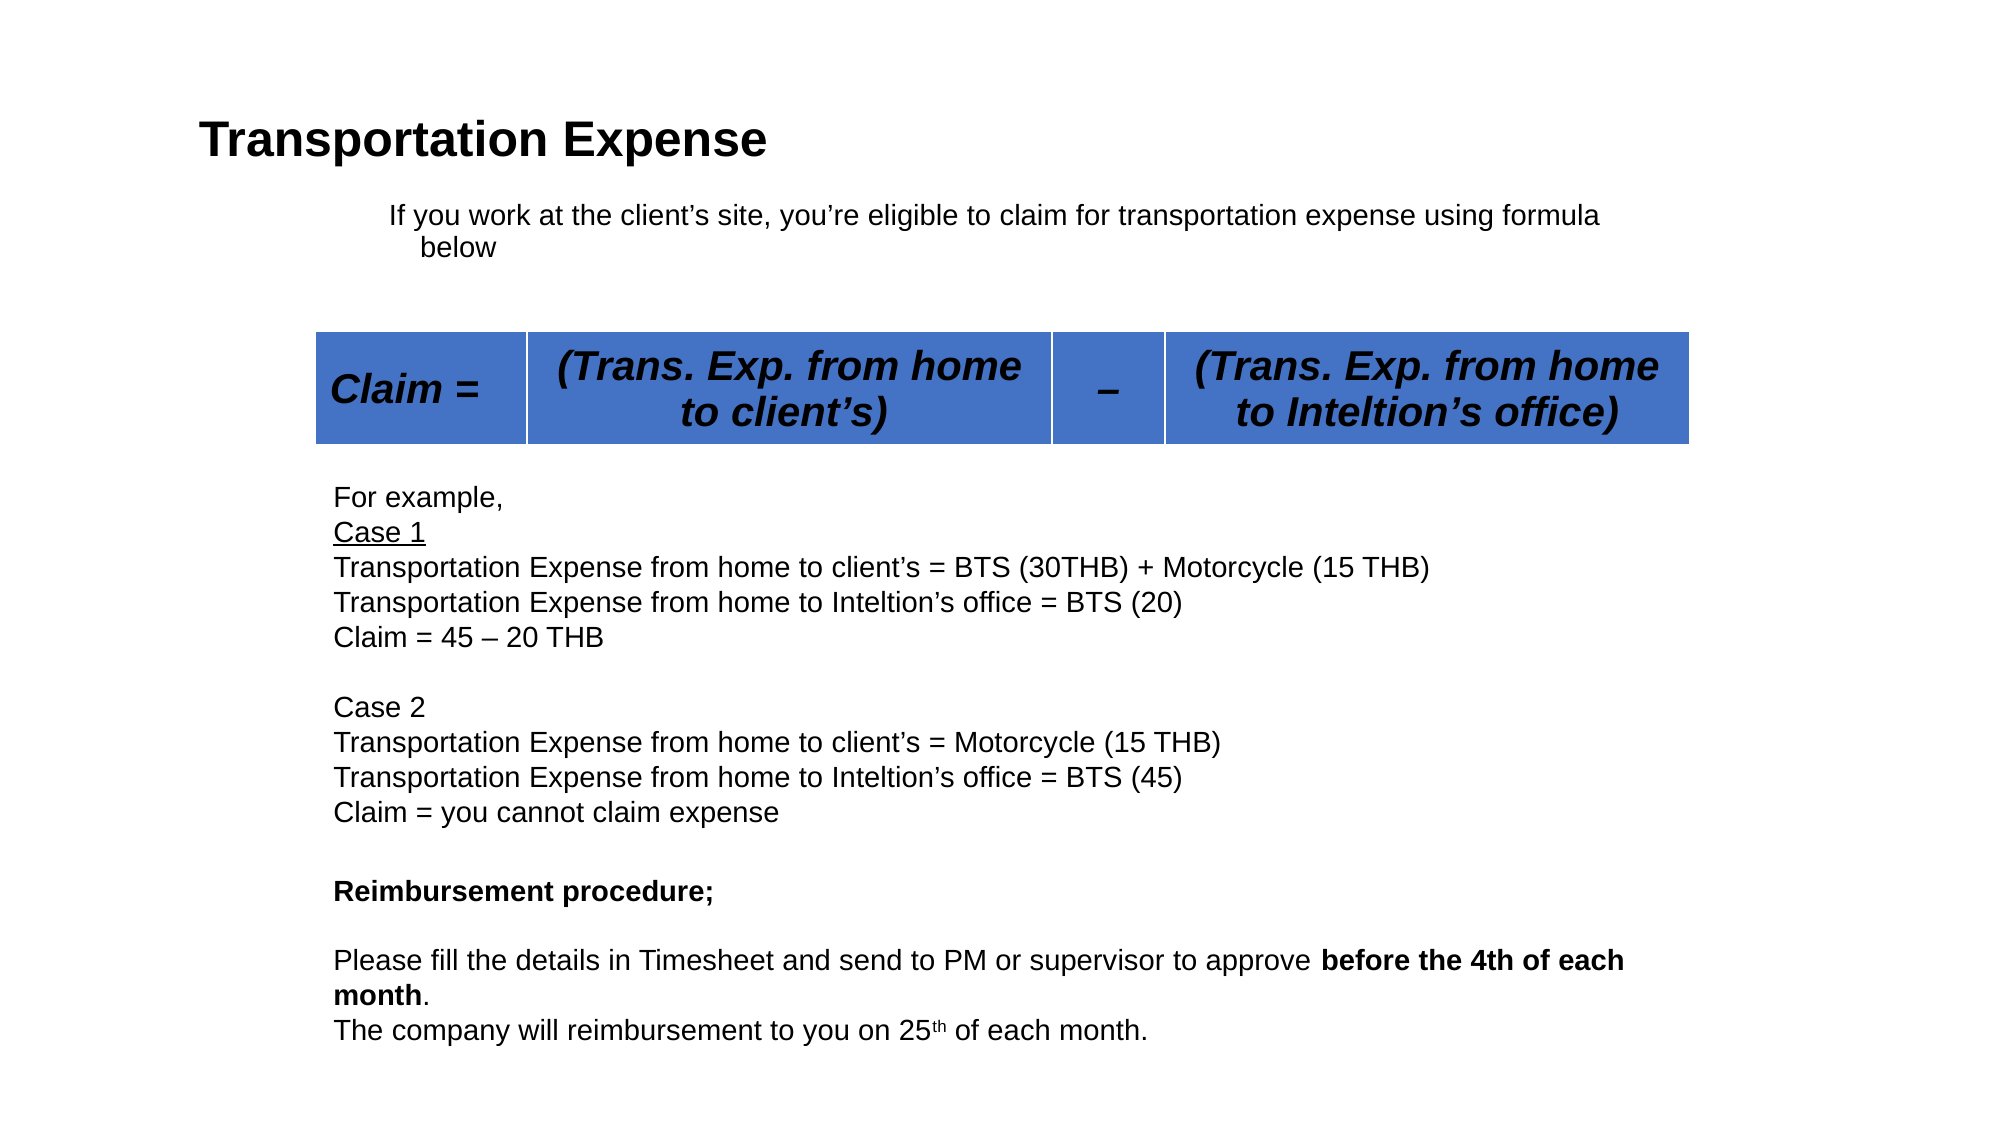

Transportation Expense
   If you work at the client’s site, you’re eligible to claim for transportation expense using formula below
| Claim = | (Trans. Exp. from home to client’s) | – | (Trans. Exp. from home to Inteltion’s office) |
| --- | --- | --- | --- |
For example,
Case 1
Transportation Expense from home to client’s = BTS (30THB) + Motorcycle (15 THB)
Transportation Expense from home to Inteltion’s office = BTS (20)
Claim = 45 – 20 THB

Case 2
Transportation Expense from home to client’s = Motorcycle (15 THB)
Transportation Expense from home to Inteltion’s office = BTS (45)
Claim = you cannot claim expense
Reimbursement procedure;

Please fill the details in Timesheet and send to PM or supervisor to approve before the 4th of each month.
The company will reimbursement to you on 25th of each month.